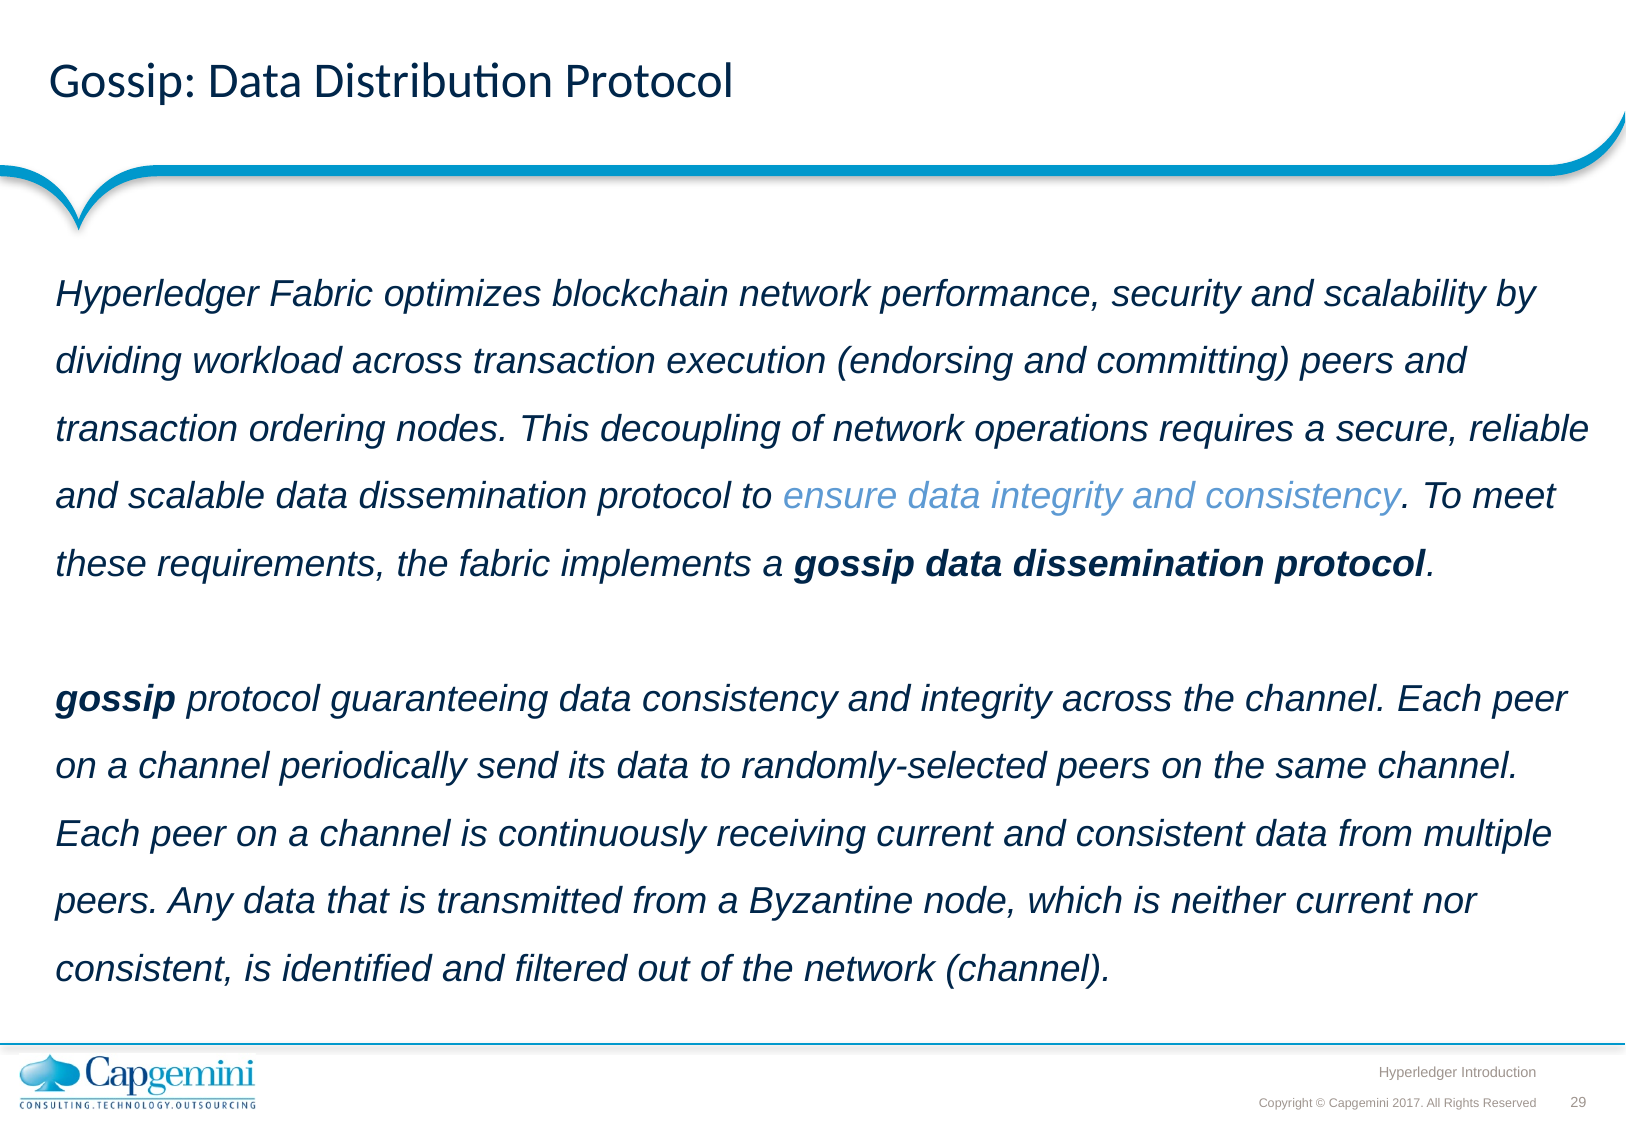

# Gossip: Data Distribution Protocol
Hyperledger Fabric optimizes blockchain network performance, security and scalability by dividing workload across transaction execution (endorsing and committing) peers and transaction ordering nodes. This decoupling of network operations requires a secure, reliable and scalable data dissemination protocol to ensure data integrity and consistency. To meet these requirements, the fabric implements a gossip data dissemination protocol.

gossip protocol guaranteeing data consistency and integrity across the channel. Each peer on a channel periodically send its data to randomly-selected peers on the same channel. Each peer on a channel is continuously receiving current and consistent data from multiple peers. Any data that is transmitted from a Byzantine node, which is neither current nor consistent, is identified and filtered out of the network (channel).